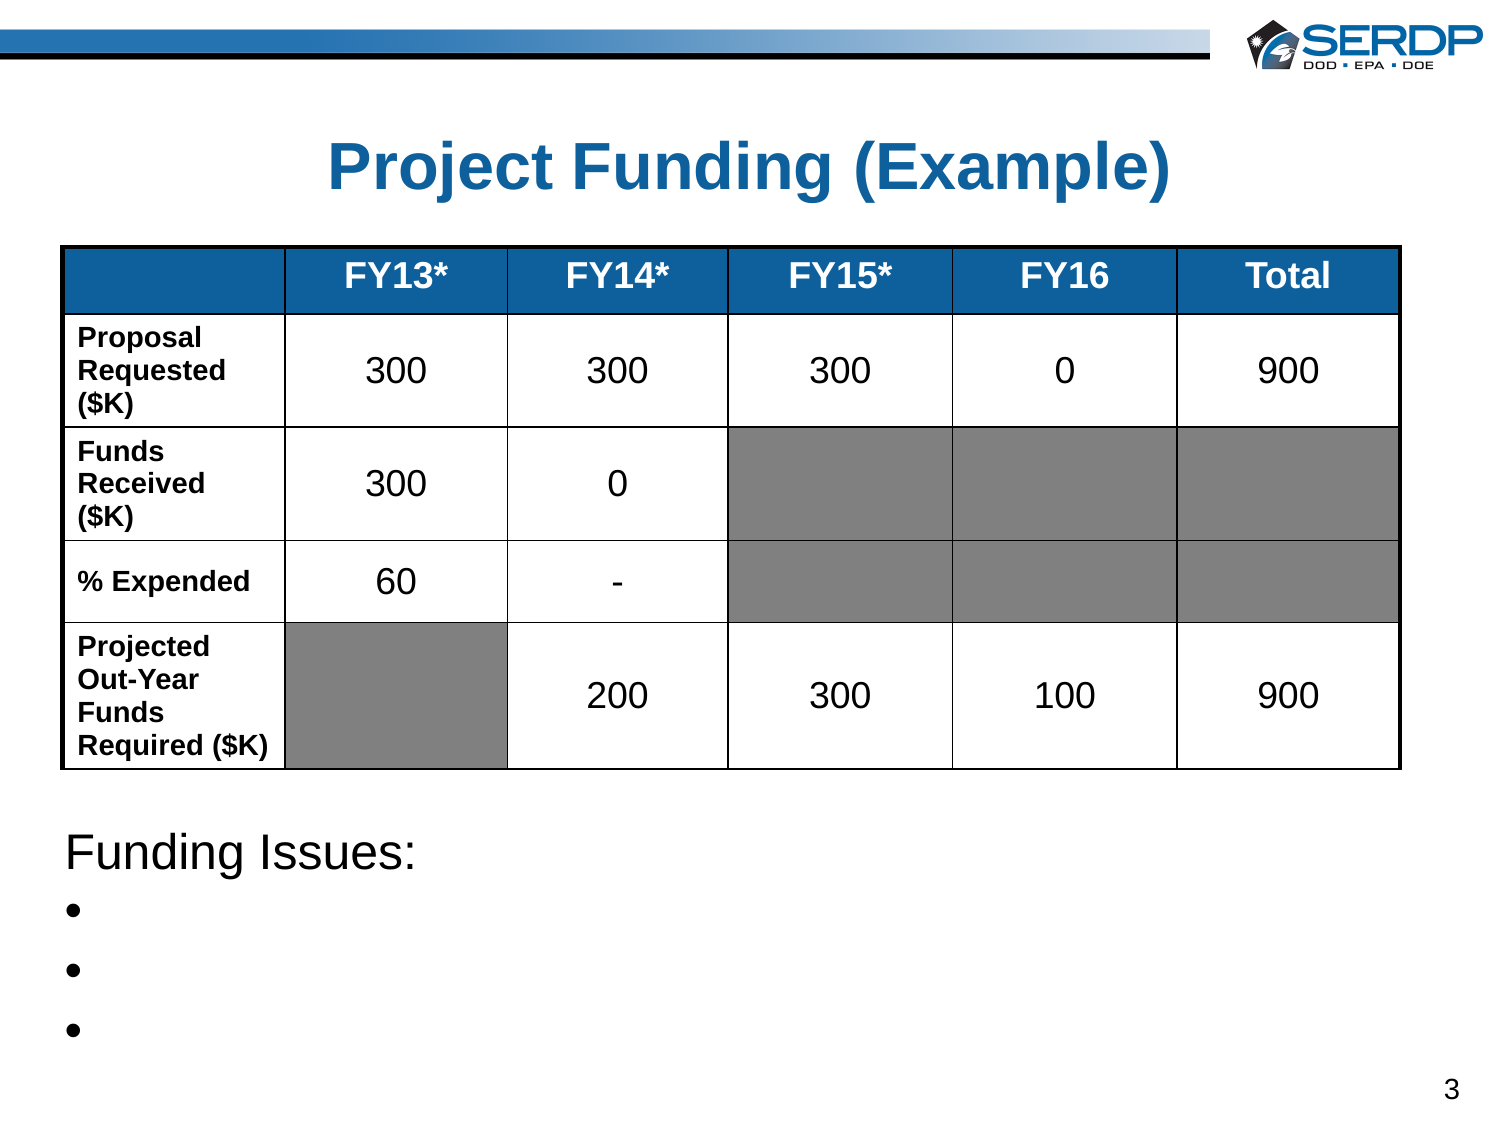

# Project Funding (Example)
|  | FY13\* | FY14\* | FY15\* | FY16 | Total |
| --- | --- | --- | --- | --- | --- |
| Proposal Requested ($K) | 300 | 300 | 300 | 0 | 900 |
| Funds Received ($K) | 300 | 0 |  |  |  |
| % Expended | 60 | - |  |  |  |
| Projected Out-Year Funds Required ($K) |  | 200 | 300 | 100 | 900 |
Funding Issues:

3